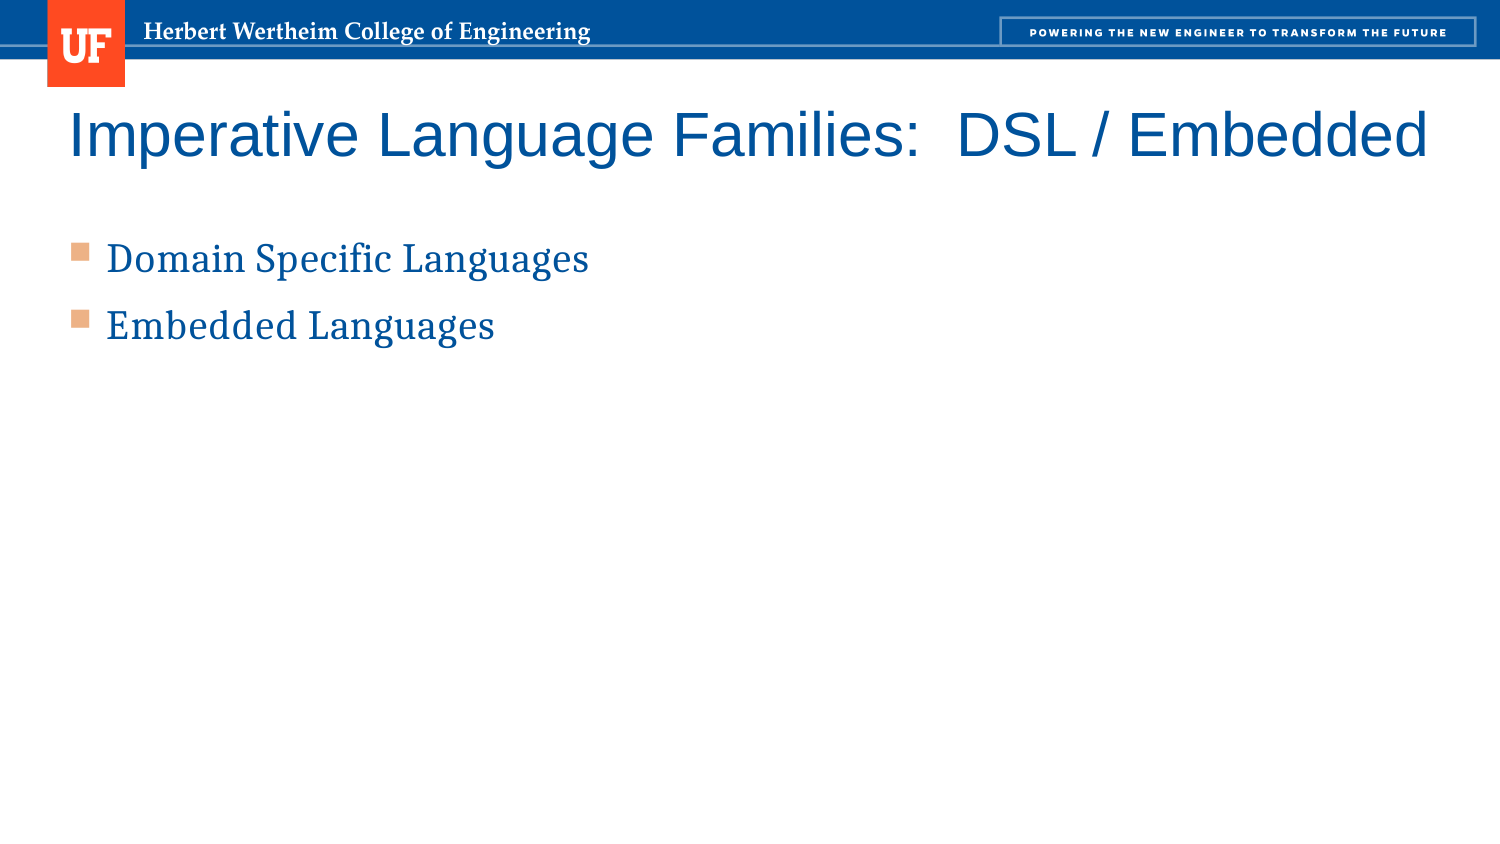

# Imperative Language Families:  DSL / Embedded
Domain Specific Languages
Embedded Languages